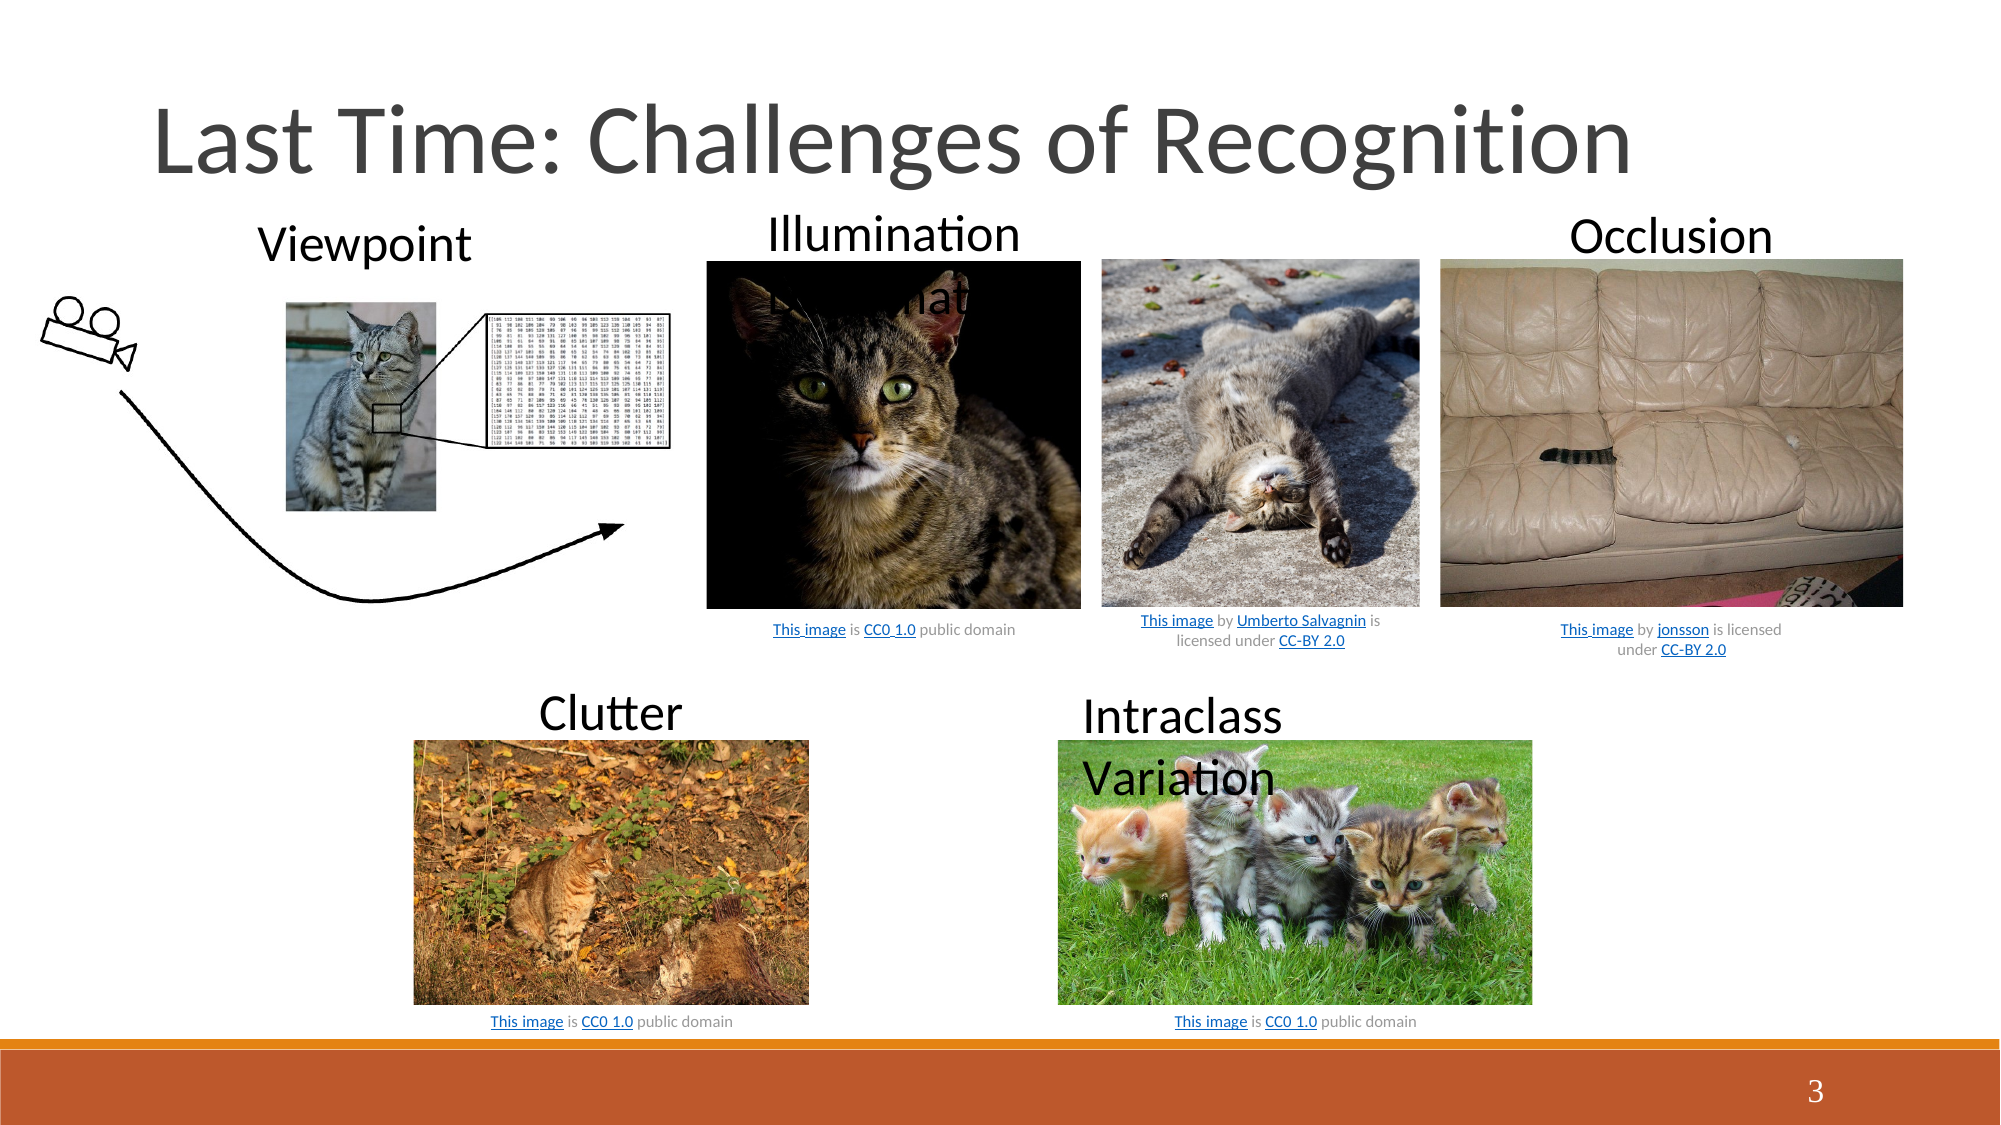

Last Time: Challenges of Recognition
Illumination	Deformation
Occlusion
Viewpoint

This image by Umberto Salvagnin is
This image is CC0 1.0 public domain
This image by jonsson is licensed under CC-BY 2.0

licensed under CC-BY 2.0

Clutter
Intraclass Variation

This image is CC0 1.0 public domain
This image is CC0 1.0 public domain
3